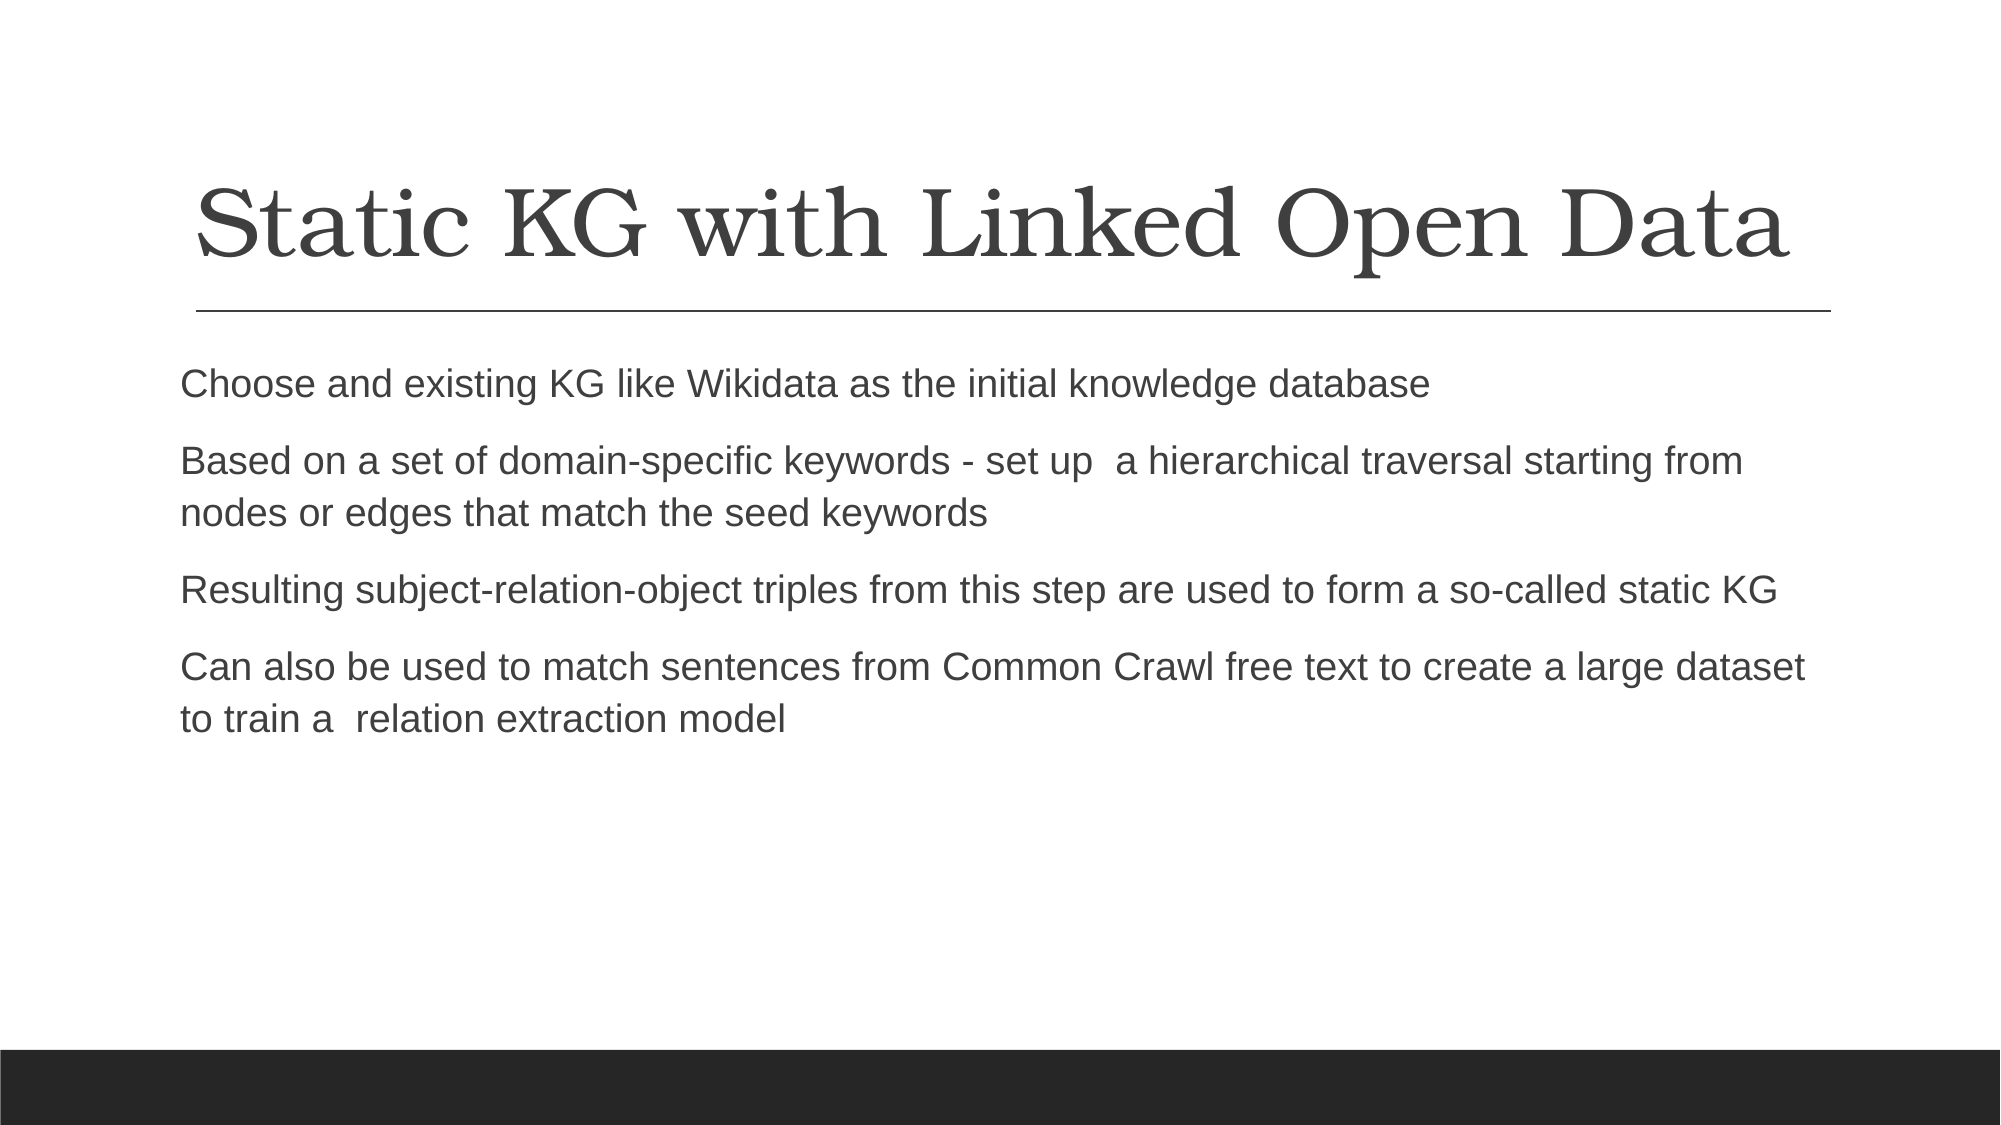

# Static KG with Linked Open Data
Choose and existing KG like Wikidata as the initial knowledge database
Based on a set of domain-specific keywords - set up  a hierarchical traversal starting from nodes or edges that match the seed keywords
Resulting subject-relation-object triples from this step are used to form a so-called static KG
Can also be used to match sentences from Common Crawl free text to create a large dataset to train a  relation extraction model